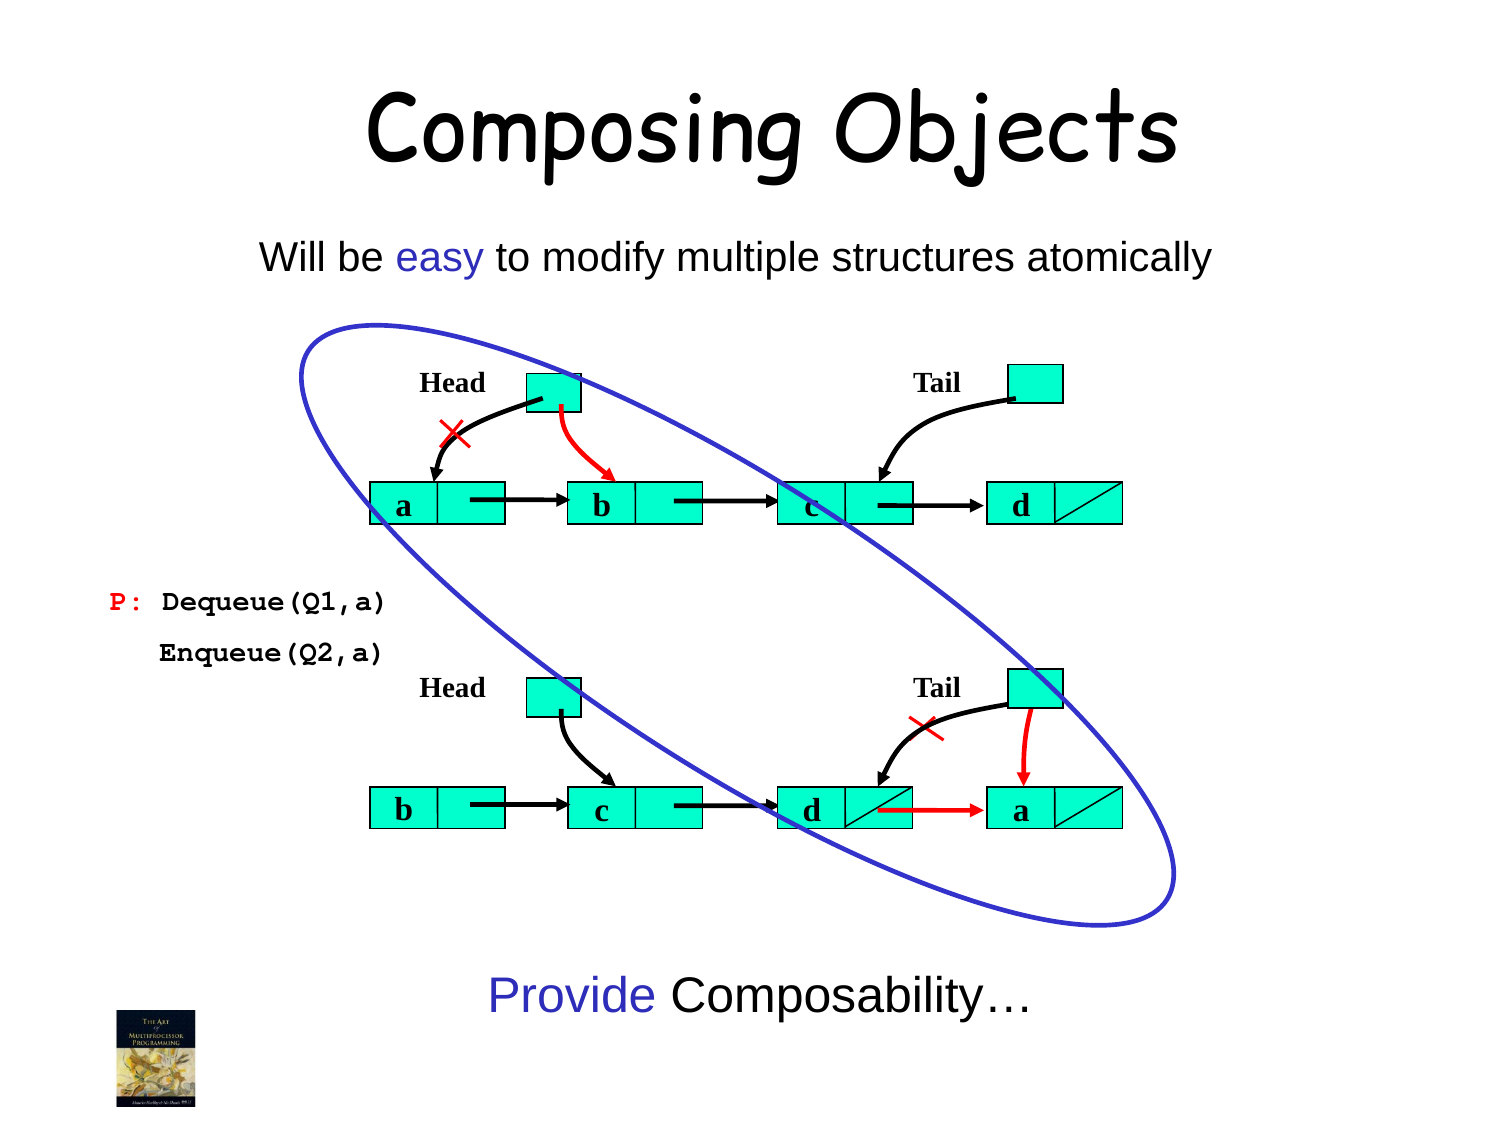

# Composing Objects
Will be easy to modify multiple structures atomically

Head
Tail

a

b

c

d

P: Dequeue(Q1,a)

Enqueue(Q2,a)
Head
Tail

b

c

d

a

Provide Composability…